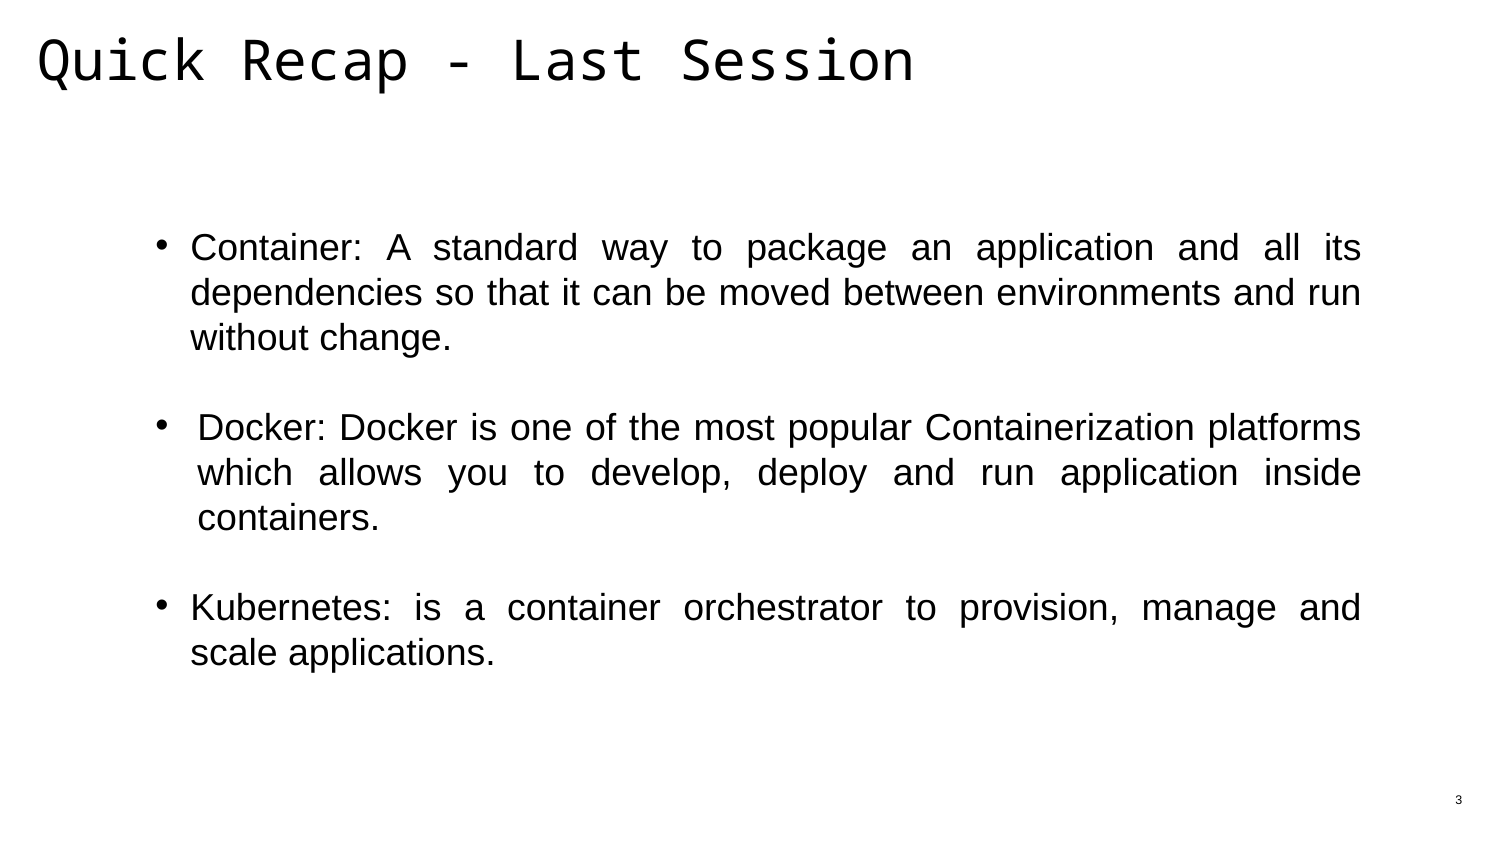

# Quick Recap - Last Session
Container: A standard way to package an application and all its dependencies so that it can be moved between environments and run without change.

Docker: Docker is one of the most popular Containerization platforms which allows you to develop, deploy and run application inside containers.

Kubernetes: is a container orchestrator to provision, manage and scale applications.

3